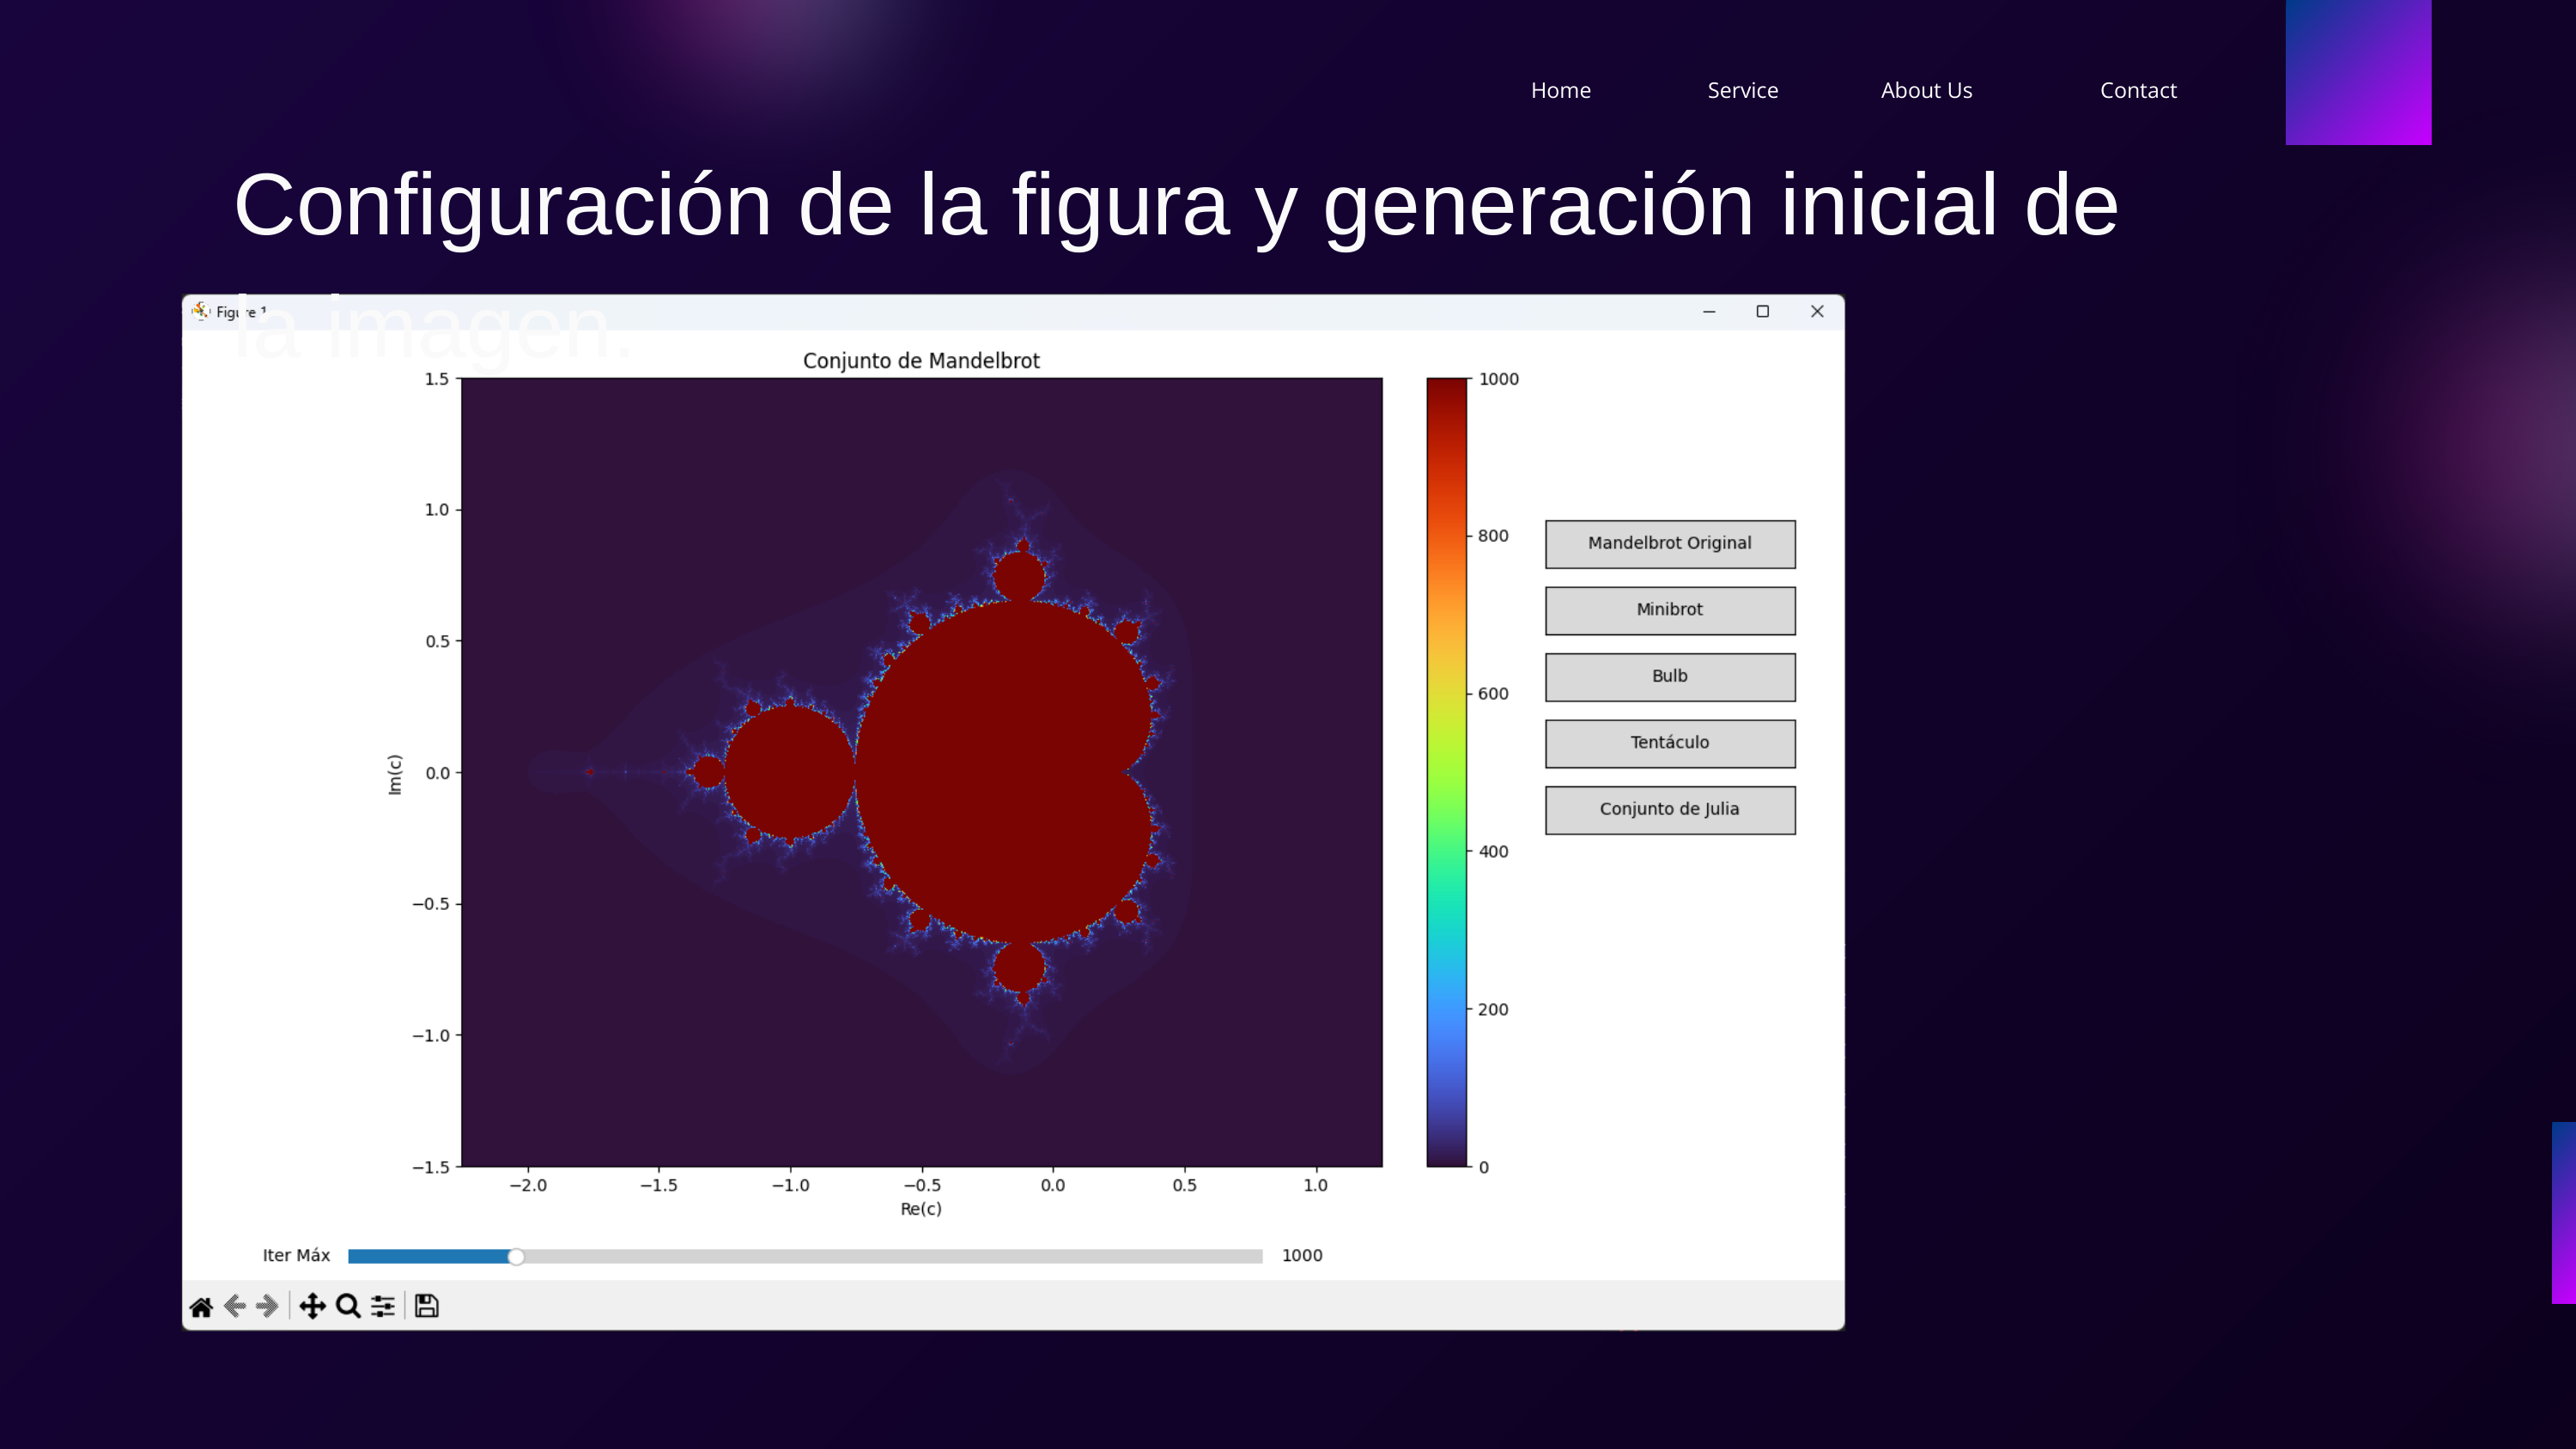

Home
Service
About Us
Contact

Configuración de la figura y generación inicial de la imagen.